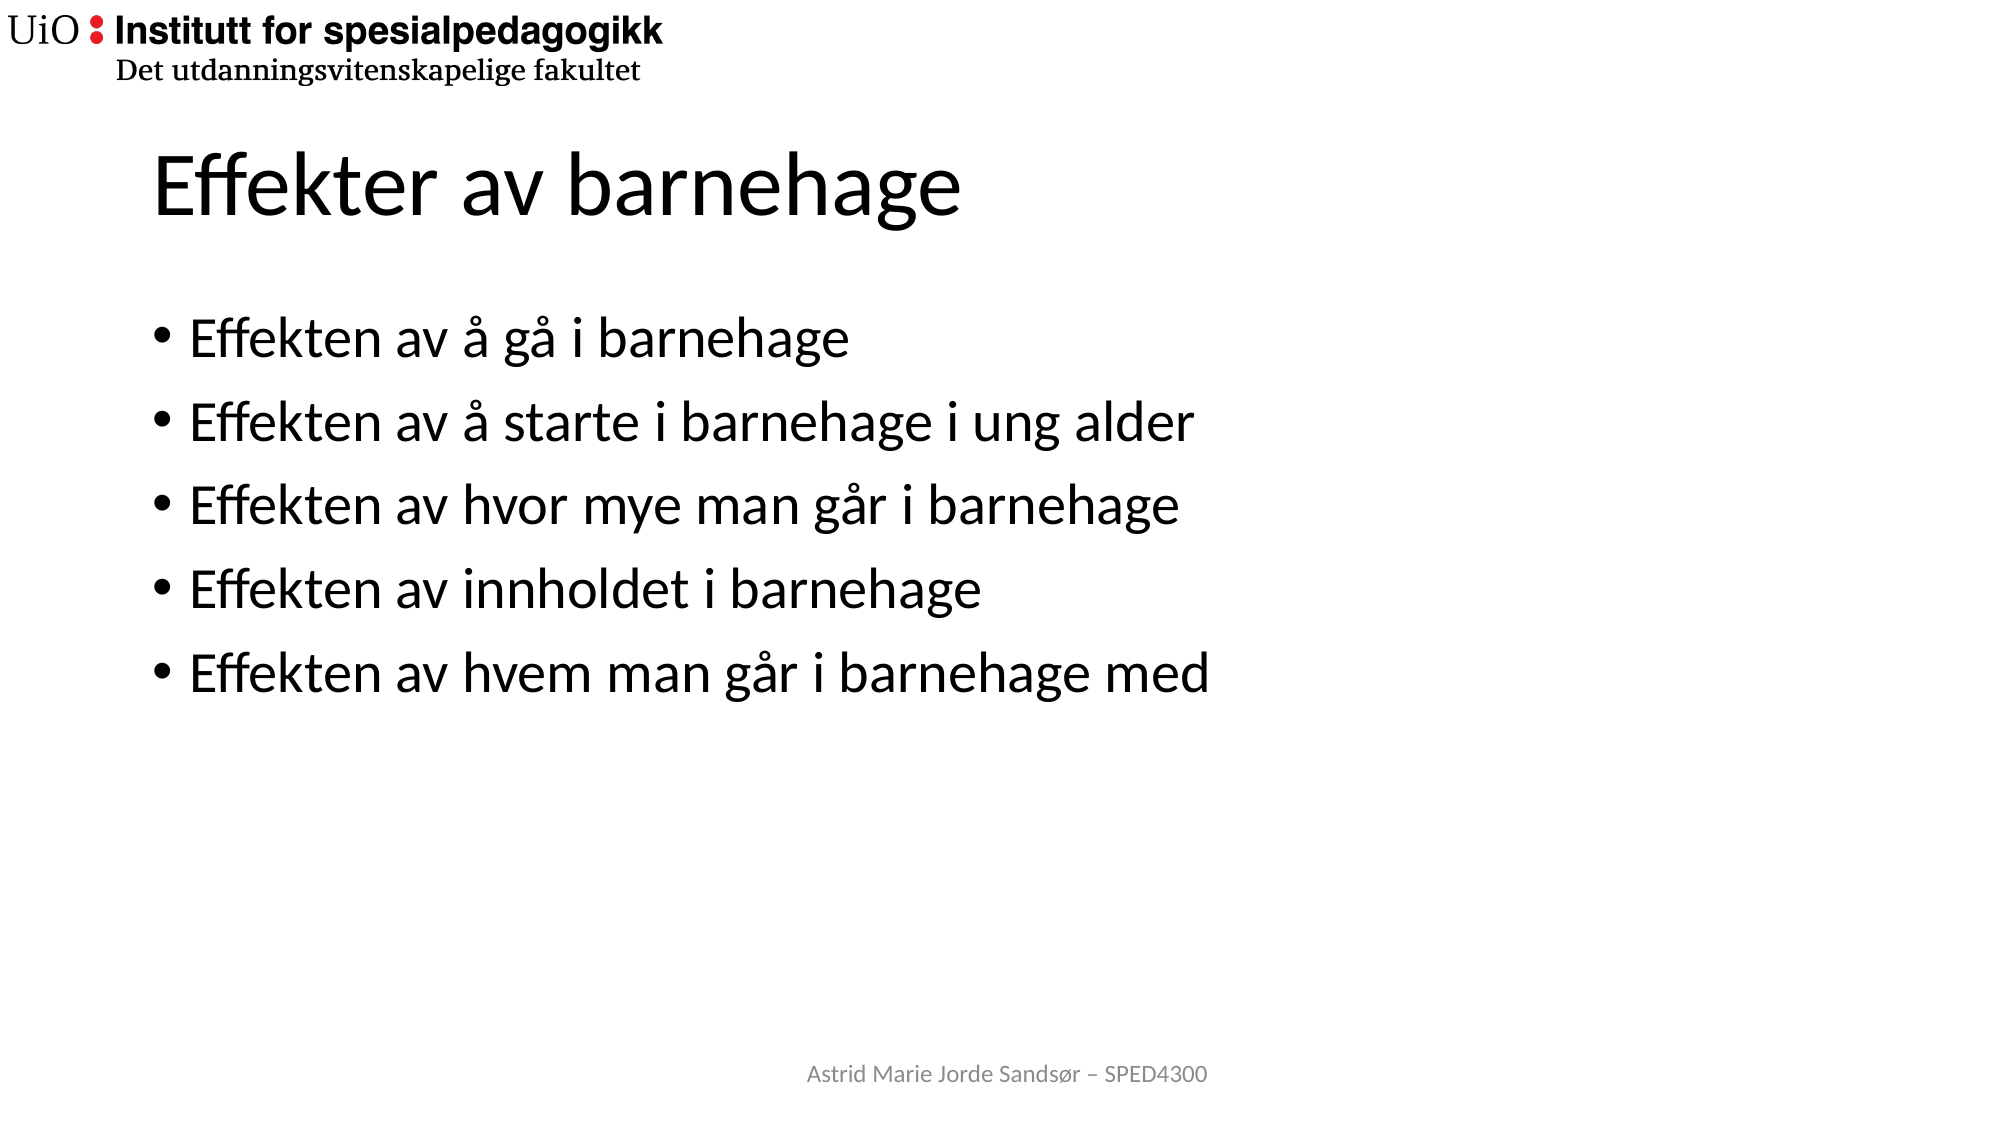

# Effekter av barnehage
Effekten av å gå i barnehage
Effekten av å starte i barnehage i ung alder
Effekten av hvor mye man går i barnehage
Effekten av innholdet i barnehage
Effekten av hvem man går i barnehage med

Astrid Marie Jorde Sandsør – SPED4300